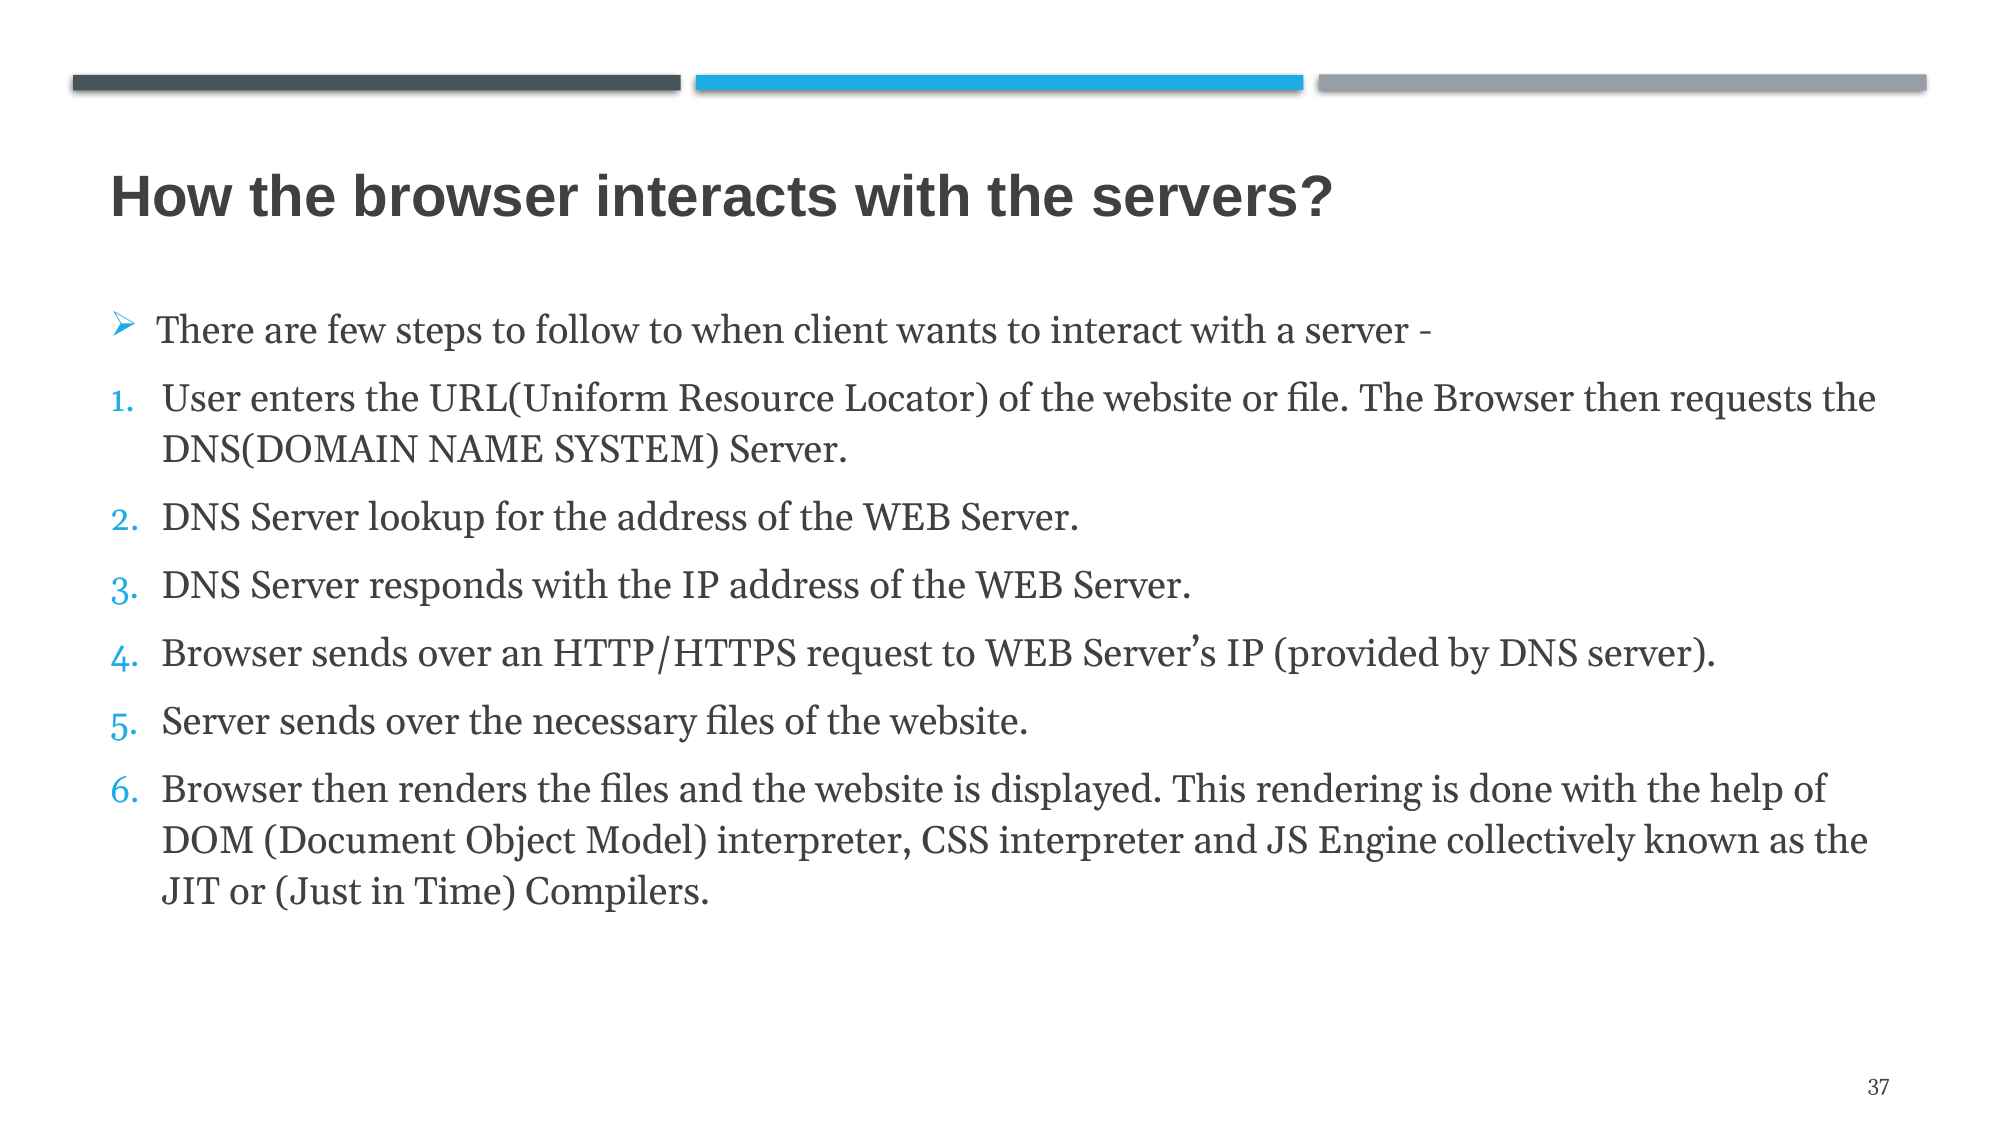

# How the browser interacts with the servers?
There are few steps to follow to when client wants to interact with a server -
User enters the URL(Uniform Resource Locator) of the website or file. The Browser then requests the DNS(DOMAIN NAME SYSTEM) Server.
DNS Server lookup for the address of the WEB Server.
DNS Server responds with the IP address of the WEB Server.
Browser sends over an HTTP/HTTPS request to WEB Server’s IP (provided by DNS server).
Server sends over the necessary files of the website.
Browser then renders the files and the website is displayed. This rendering is done with the help of DOM (Document Object Model) interpreter, CSS interpreter and JS Engine collectively known as the JIT or (Just in Time) Compilers.
37